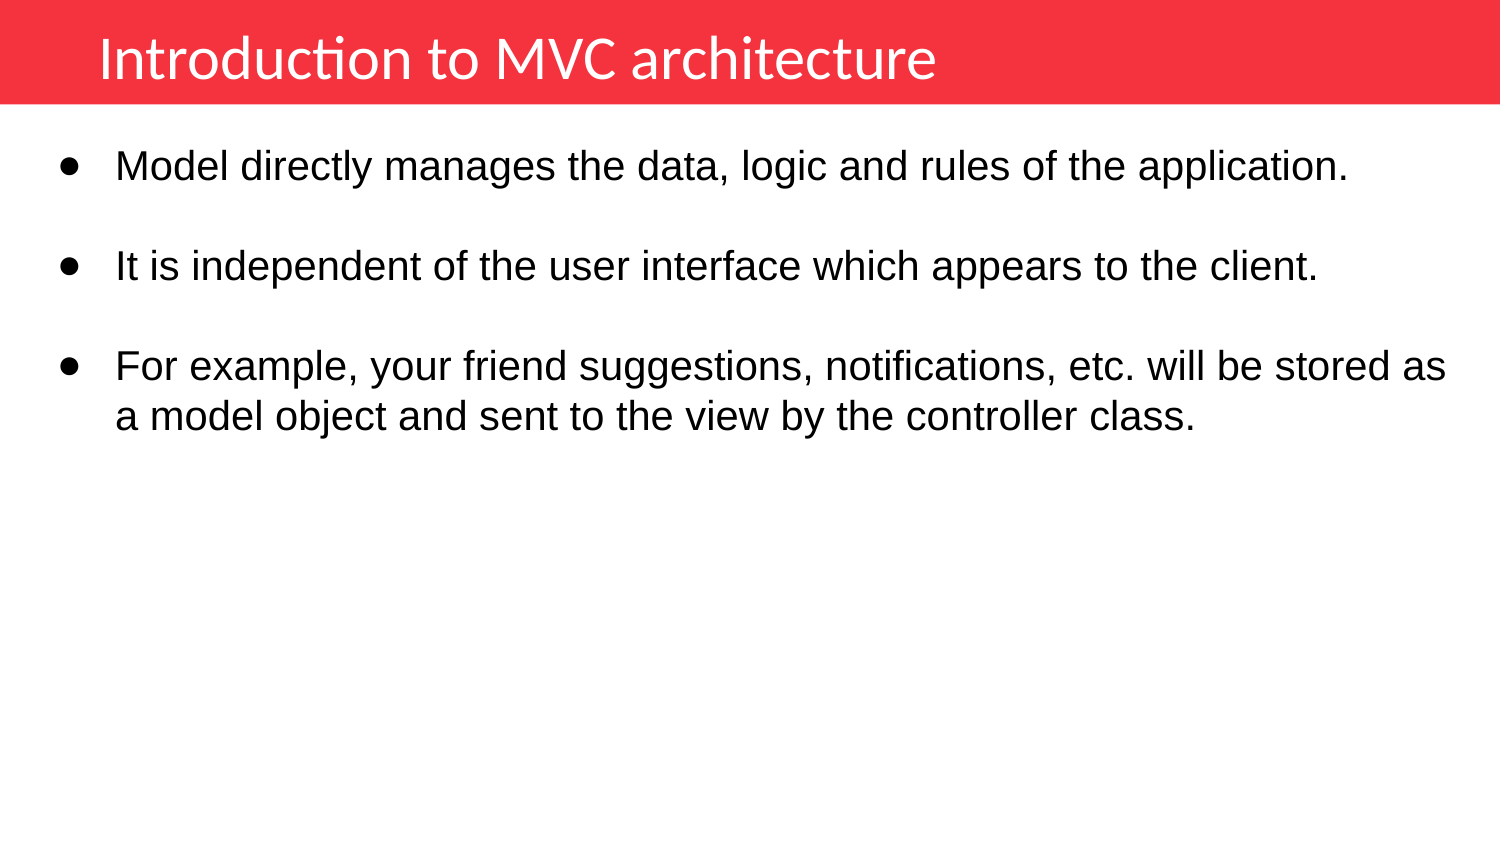

Introduction to MVC architecture

Model directly manages the data, logic and rules of the application.

It is independent of the user interface which appears to the client.

For example, your friend suggestions, notifications, etc. will be stored as a model object and sent to the view by the controller class.